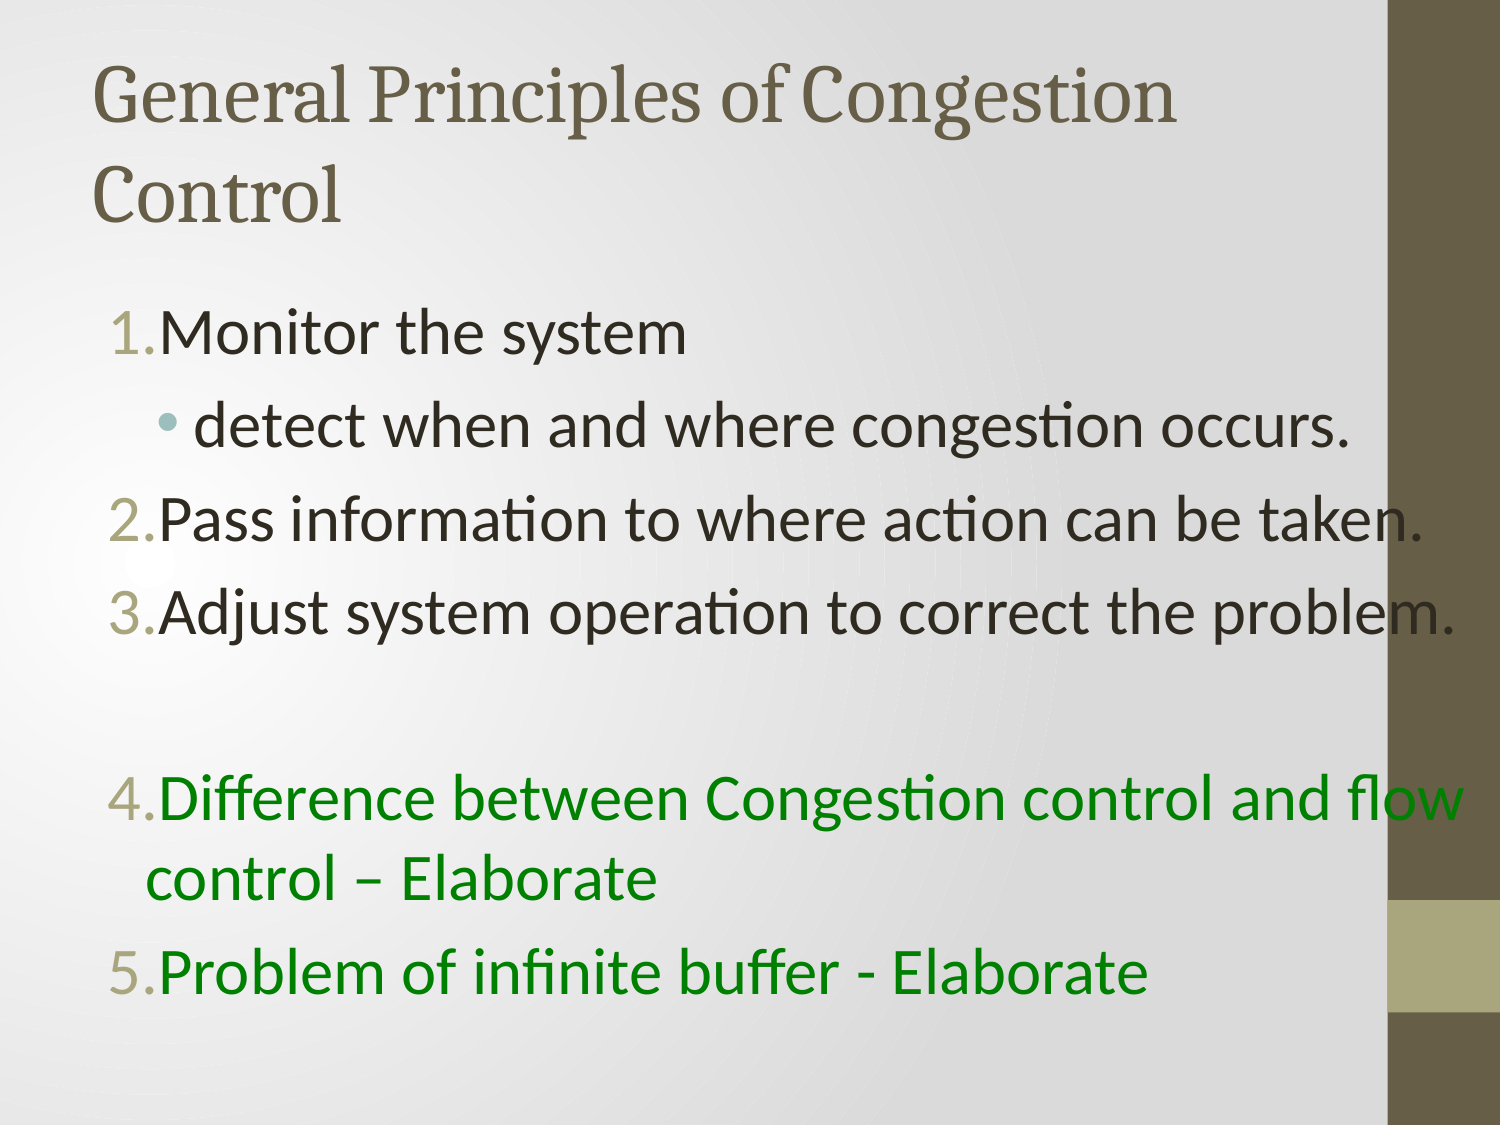

# General Principles of Congestion Control
Monitor the system
detect when and where congestion occurs.
Pass information to where action can be taken.
Adjust system operation to correct the problem.

Difference between Congestion control and flow control – Elaborate
Problem of infinite buffer - Elaborate